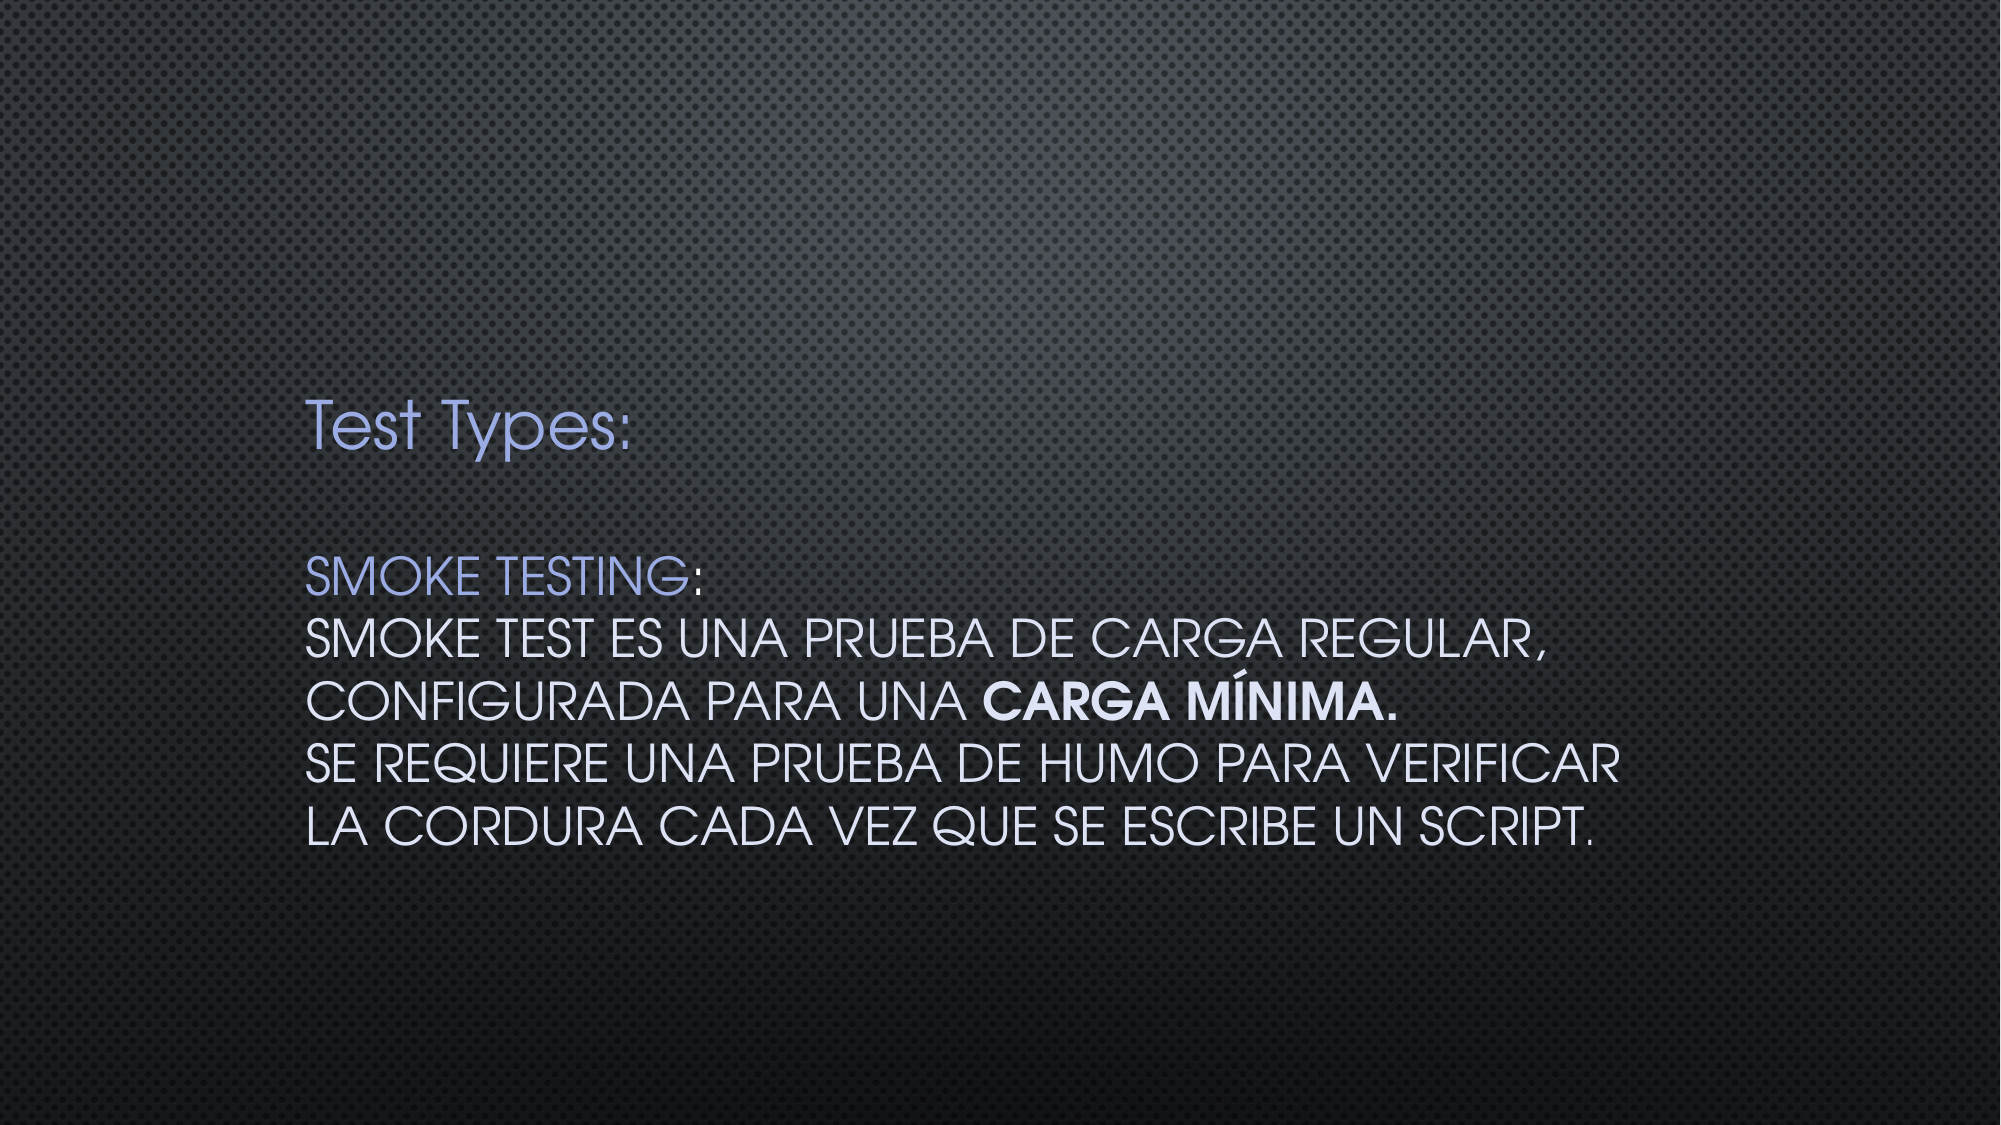

Test Types:

Smoke testing:
Smoke test es una prueba de carga regular, configurada para una carga mínima.
se requiere una prueba de humo para verificar la cordura cada vez que se escribe un script.